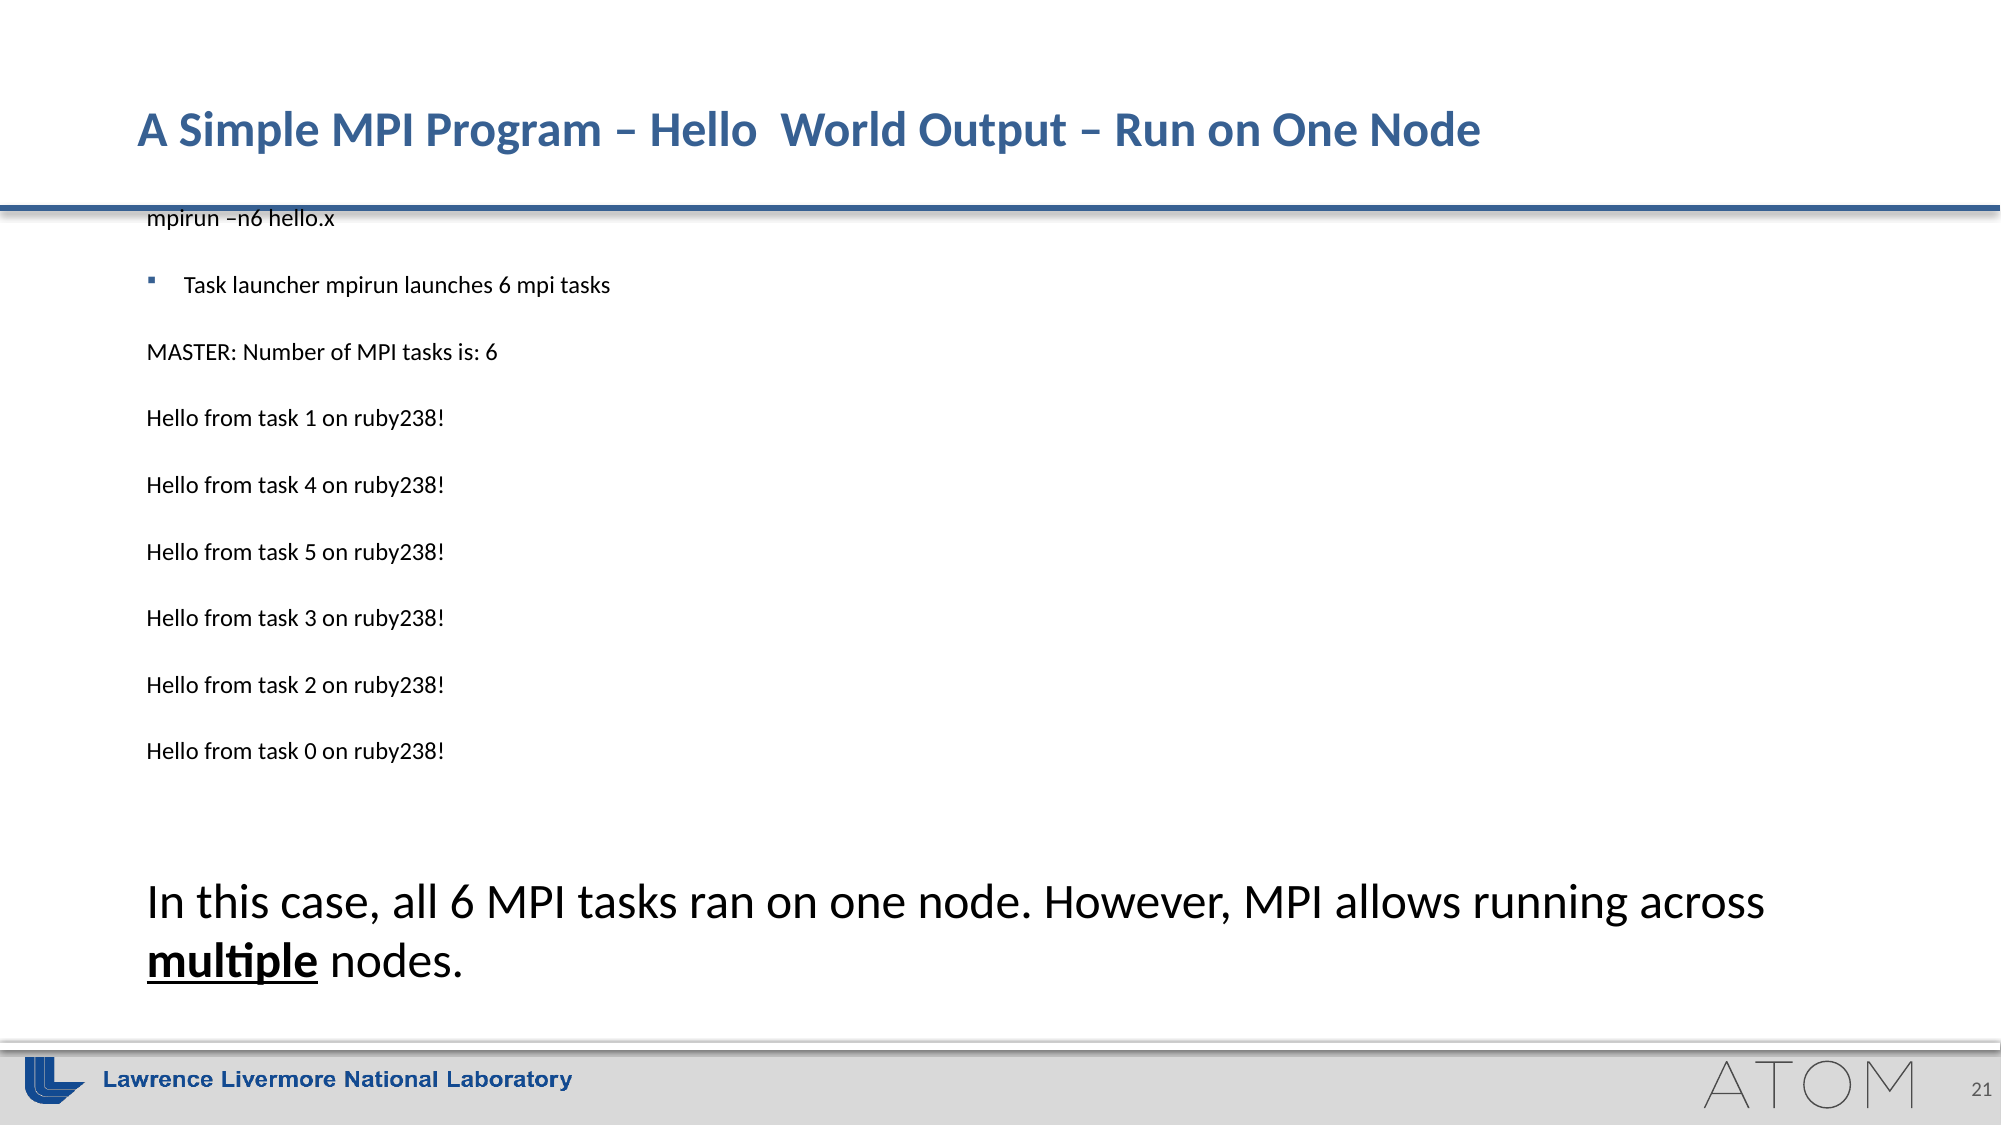

# A Simple MPI Program – Hello  World Output – Run on One Node
mpirun –n6 hello.x
Task launcher mpirun launches 6 mpi tasks
MASTER: Number of MPI tasks is: 6
Hello from task 1 on ruby238!
Hello from task 4 on ruby238!
Hello from task 5 on ruby238!
Hello from task 3 on ruby238!
Hello from task 2 on ruby238!
Hello from task 0 on ruby238!

In this case, all 6 MPI tasks ran on one node. However, MPI allows running across multiple nodes.